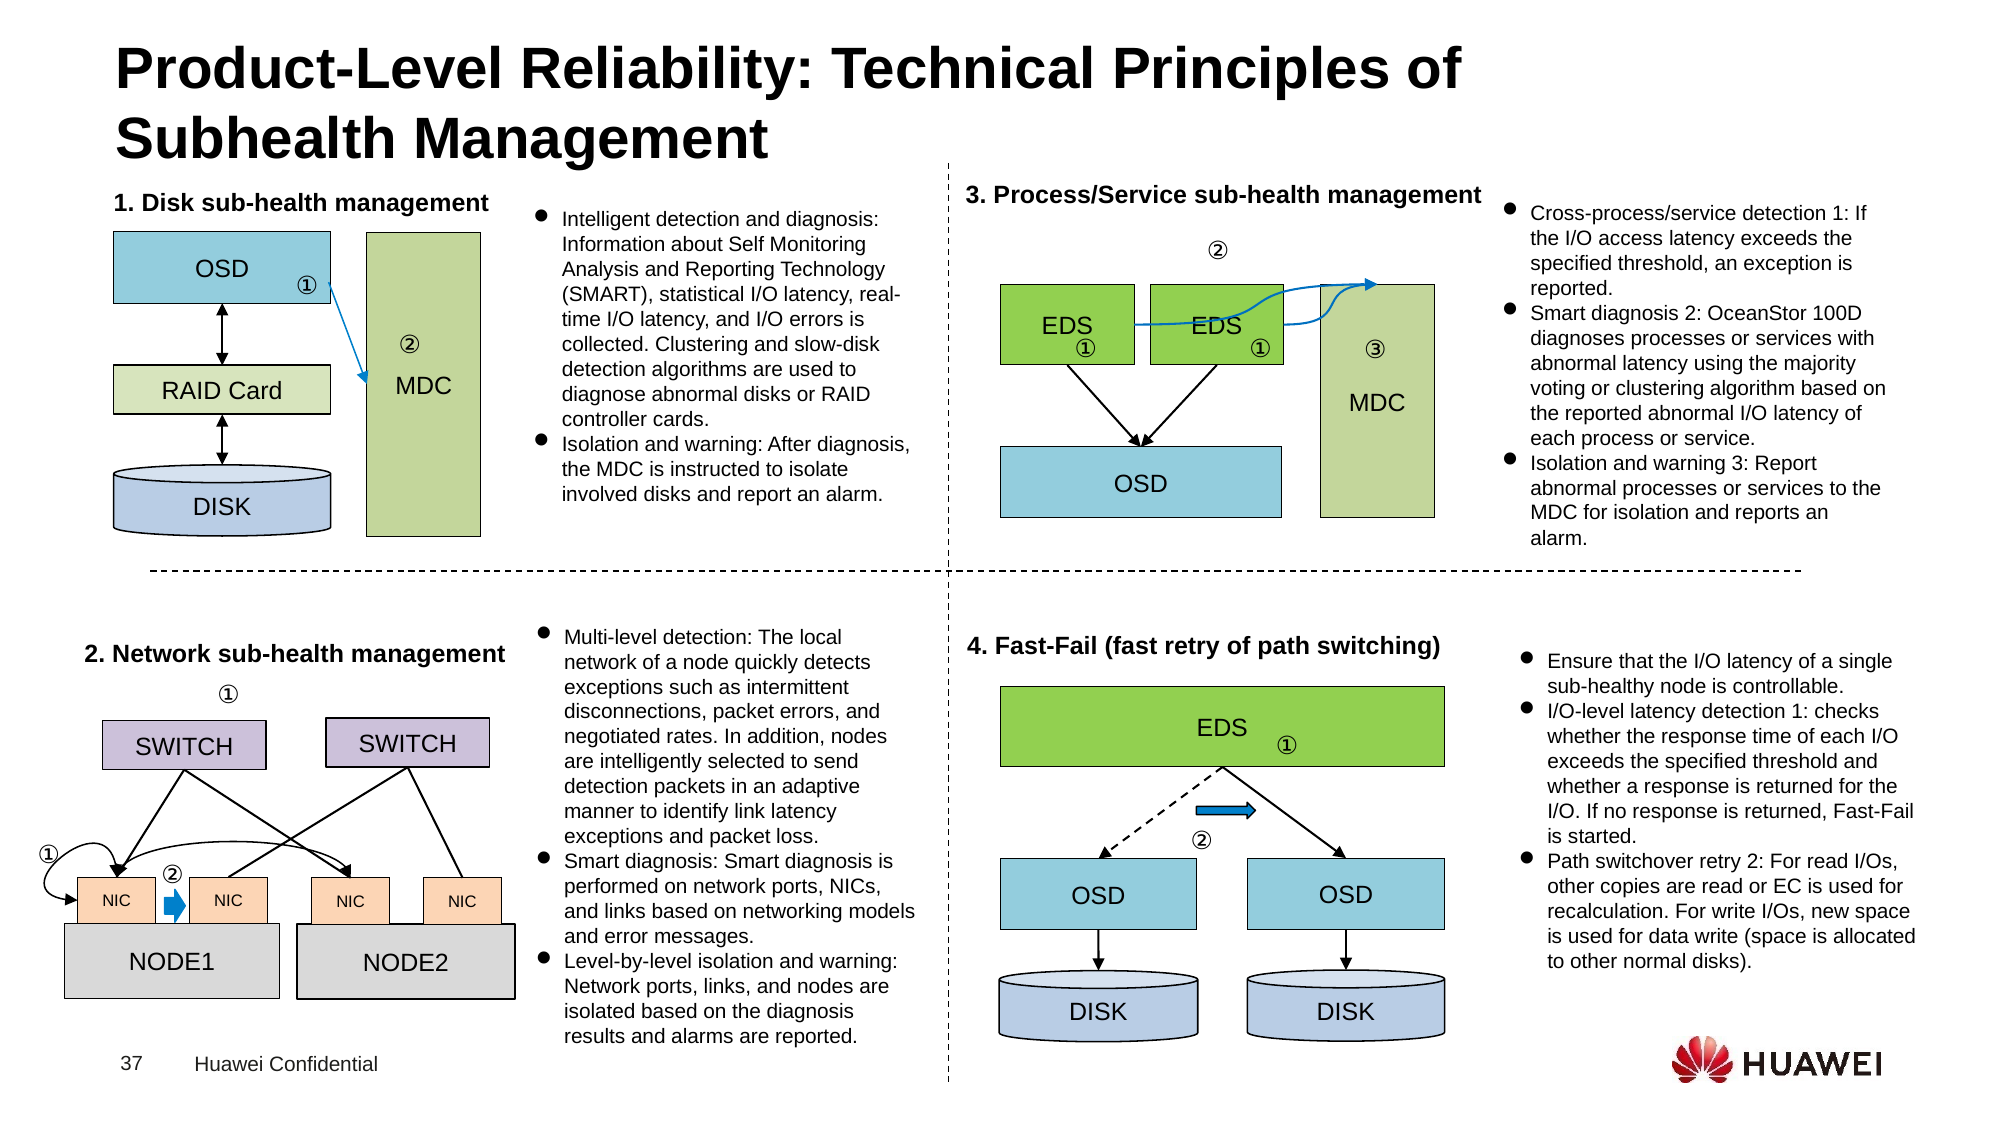

Product-Level Reliability: Technical Principles of Subhealth Management
3. Process/Service sub-health management
1. Disk sub-health management
Cross-process/service detection 1: If the I/O access latency exceeds the specified threshold, an exception is reported.
Smart diagnosis 2: OceanStor 100D diagnoses processes or services with abnormal latency using the majority voting or clustering algorithm based on the reported abnormal I/O latency of each process or service.
Isolation and warning 3: Report abnormal processes or services to the MDC for isolation and reports an alarm.
Intelligent detection and diagnosis: Information about Self Monitoring Analysis and Reporting Technology (SMART), statistical I/O latency, real-time I/O latency, and I/O errors is collected. Clustering and slow-disk detection algorithms are used to diagnose abnormal disks or RAID controller cards.
Isolation and warning: After diagnosis, the MDC is instructed to isolate involved disks and report an alarm.
②
EDS
EDS
MDC
①
①
③
OSD
OSD
MDC
①
②
RAID Card
DISK
Multi-level detection: The local network of a node quickly detects exceptions such as intermittent disconnections, packet errors, and negotiated rates. In addition, nodes are intelligently selected to send detection packets in an adaptive manner to identify link latency exceptions and packet loss.
Smart diagnosis: Smart diagnosis is performed on network ports, NICs, and links based on networking models and error messages.
Level-by-level isolation and warning: Network ports, links, and nodes are isolated based on the diagnosis results and alarms are reported.
4. Fast-Fail (fast retry of path switching)
2. Network sub-health management
Ensure that the I/O latency of a single sub-healthy node is controllable.
I/O-level latency detection 1: checks whether the response time of each I/O exceeds the specified threshold and whether a response is returned for the I/O. If no response is returned, Fast-Fail is started.
Path switchover retry 2: For read I/Os, other copies are read or EC is used for recalculation. For write I/Os, new space is used for data write (space is allocated to other normal disks).
①
EDS

②
OSD
OSD
DISK
DISK
SWITCH
SWITCH
①
①
②
NIC
NIC
NIC
NIC

NODE1
NODE2